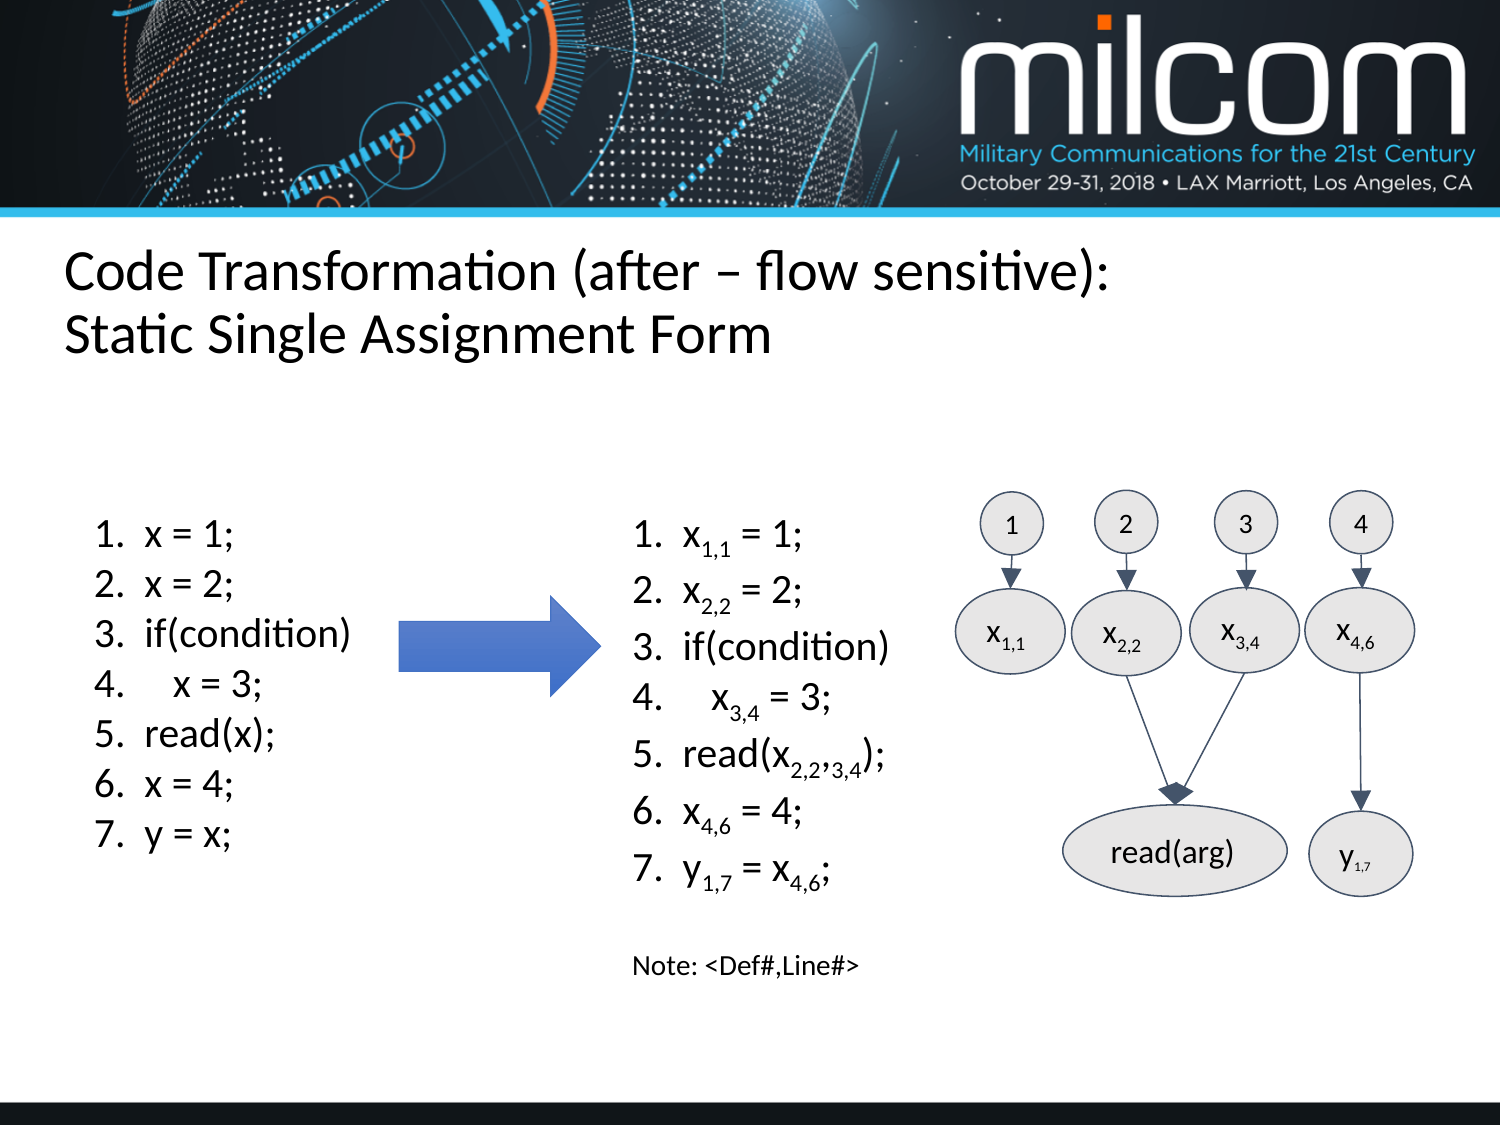

# Code Transformation (after – flow sensitive): Static Single Assignment Form
2
3
4
1
1.  x1,1 = 1;
2.  x2,2 = 2;
3.  if(condition)
4.     x3,4 = 3;
5.  read(x2,2,3,4);
6.  x4,6 = 4;
7.  y1,7 = x4,6;

Note: <Def#,Line#>
1.  x = 1;
2.  x = 2;
3.  if(condition)
4.     x = 3;
5.  read(x);
6.  x = 4;
7.  y = x;
x3,4
x4,6
x1,1
x2,2

read(arg)
y1,7